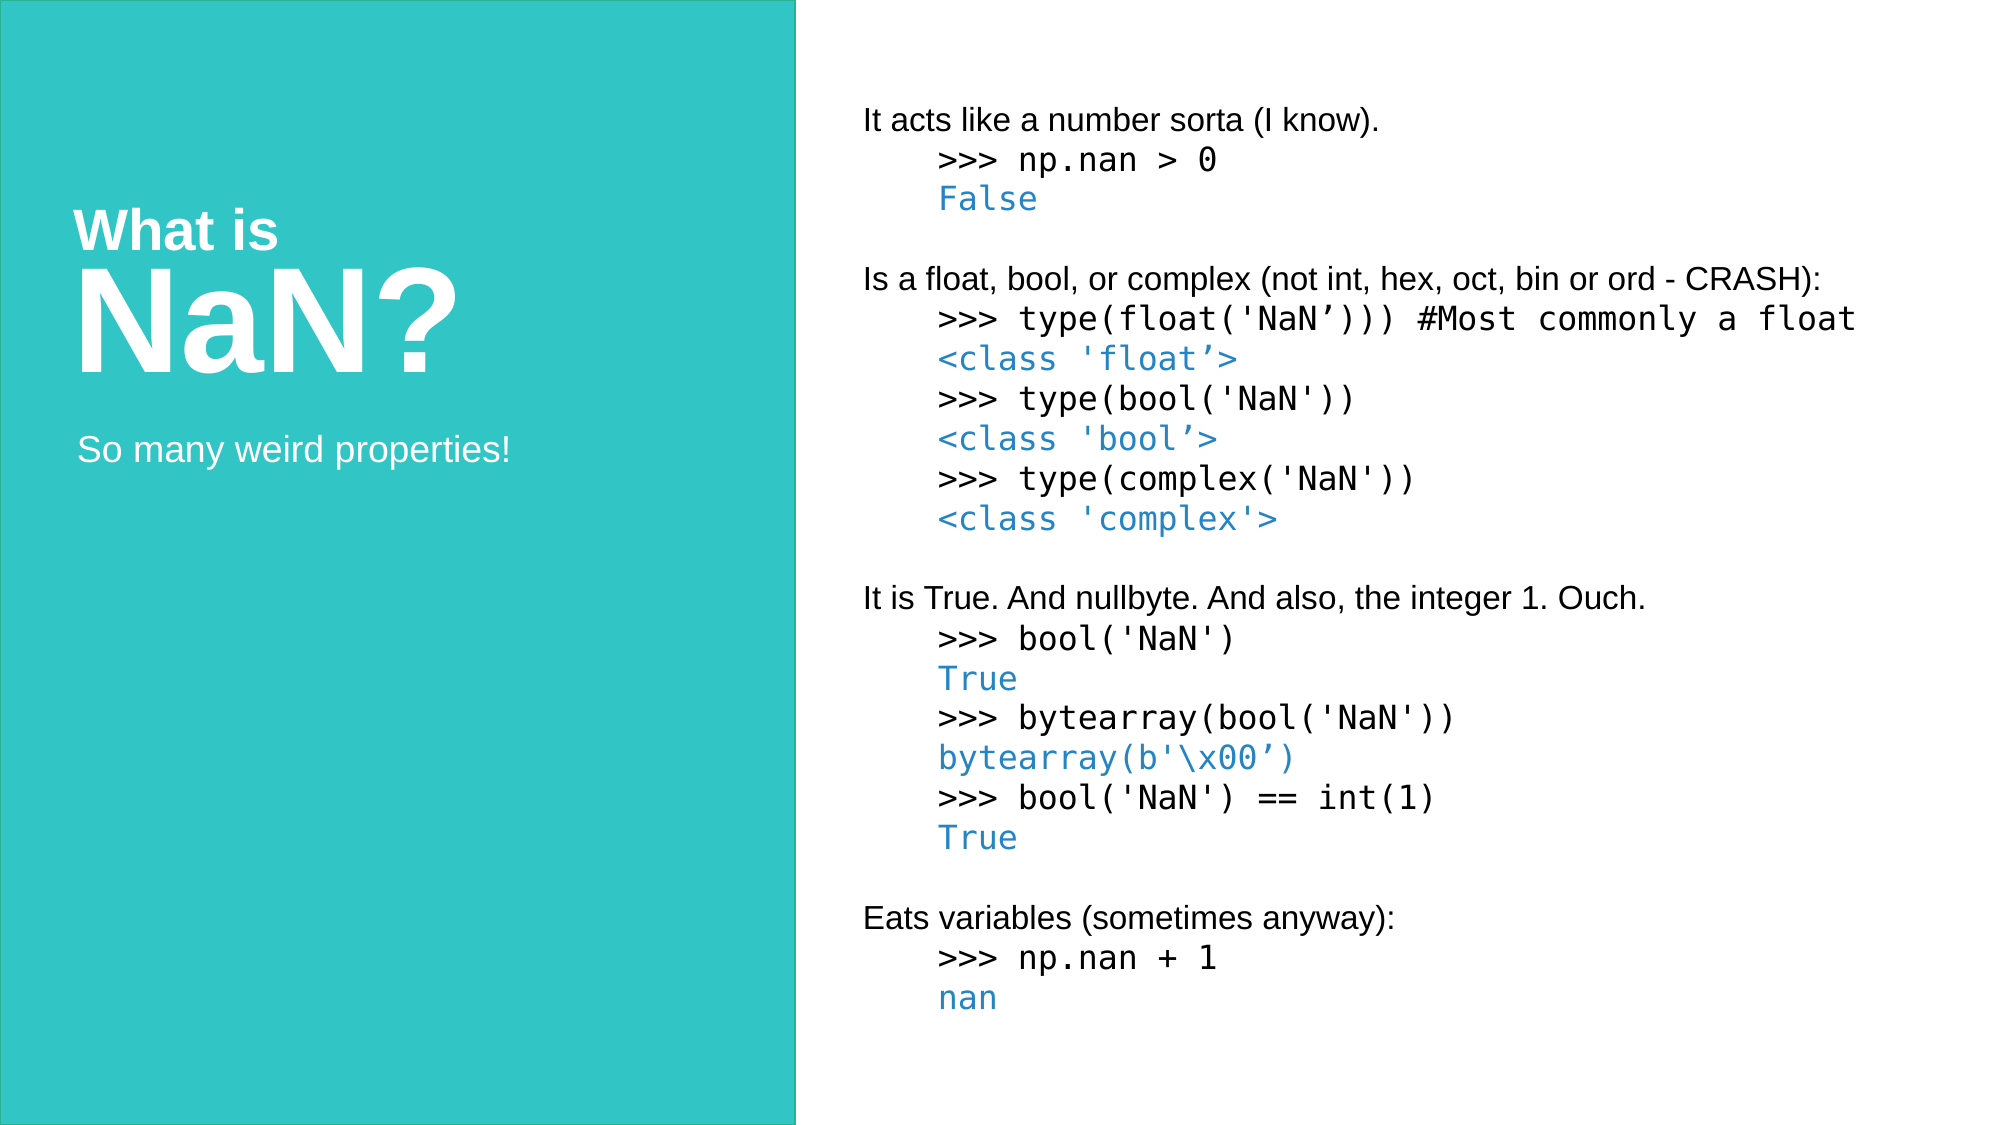

It acts like a number sorta (I know).
>>> np.nan > 0
False

Is a float, bool, or complex (not int, hex, oct, bin or ord - CRASH):
>>> type(float('NaN’))) #Most commonly a float
<class 'float’>
>>> type(bool('NaN'))
<class 'bool’>
>>> type(complex('NaN'))
<class 'complex'>

It is True. And nullbyte. And also, the integer 1. Ouch.
>>> bool('NaN')
True
>>> bytearray(bool('NaN'))
bytearray(b'\x00’)
>>> bool('NaN') == int(1)
True

Eats variables (sometimes anyway):
>>> np.nan + 1
nan
What is
NaN?
So many weird properties!